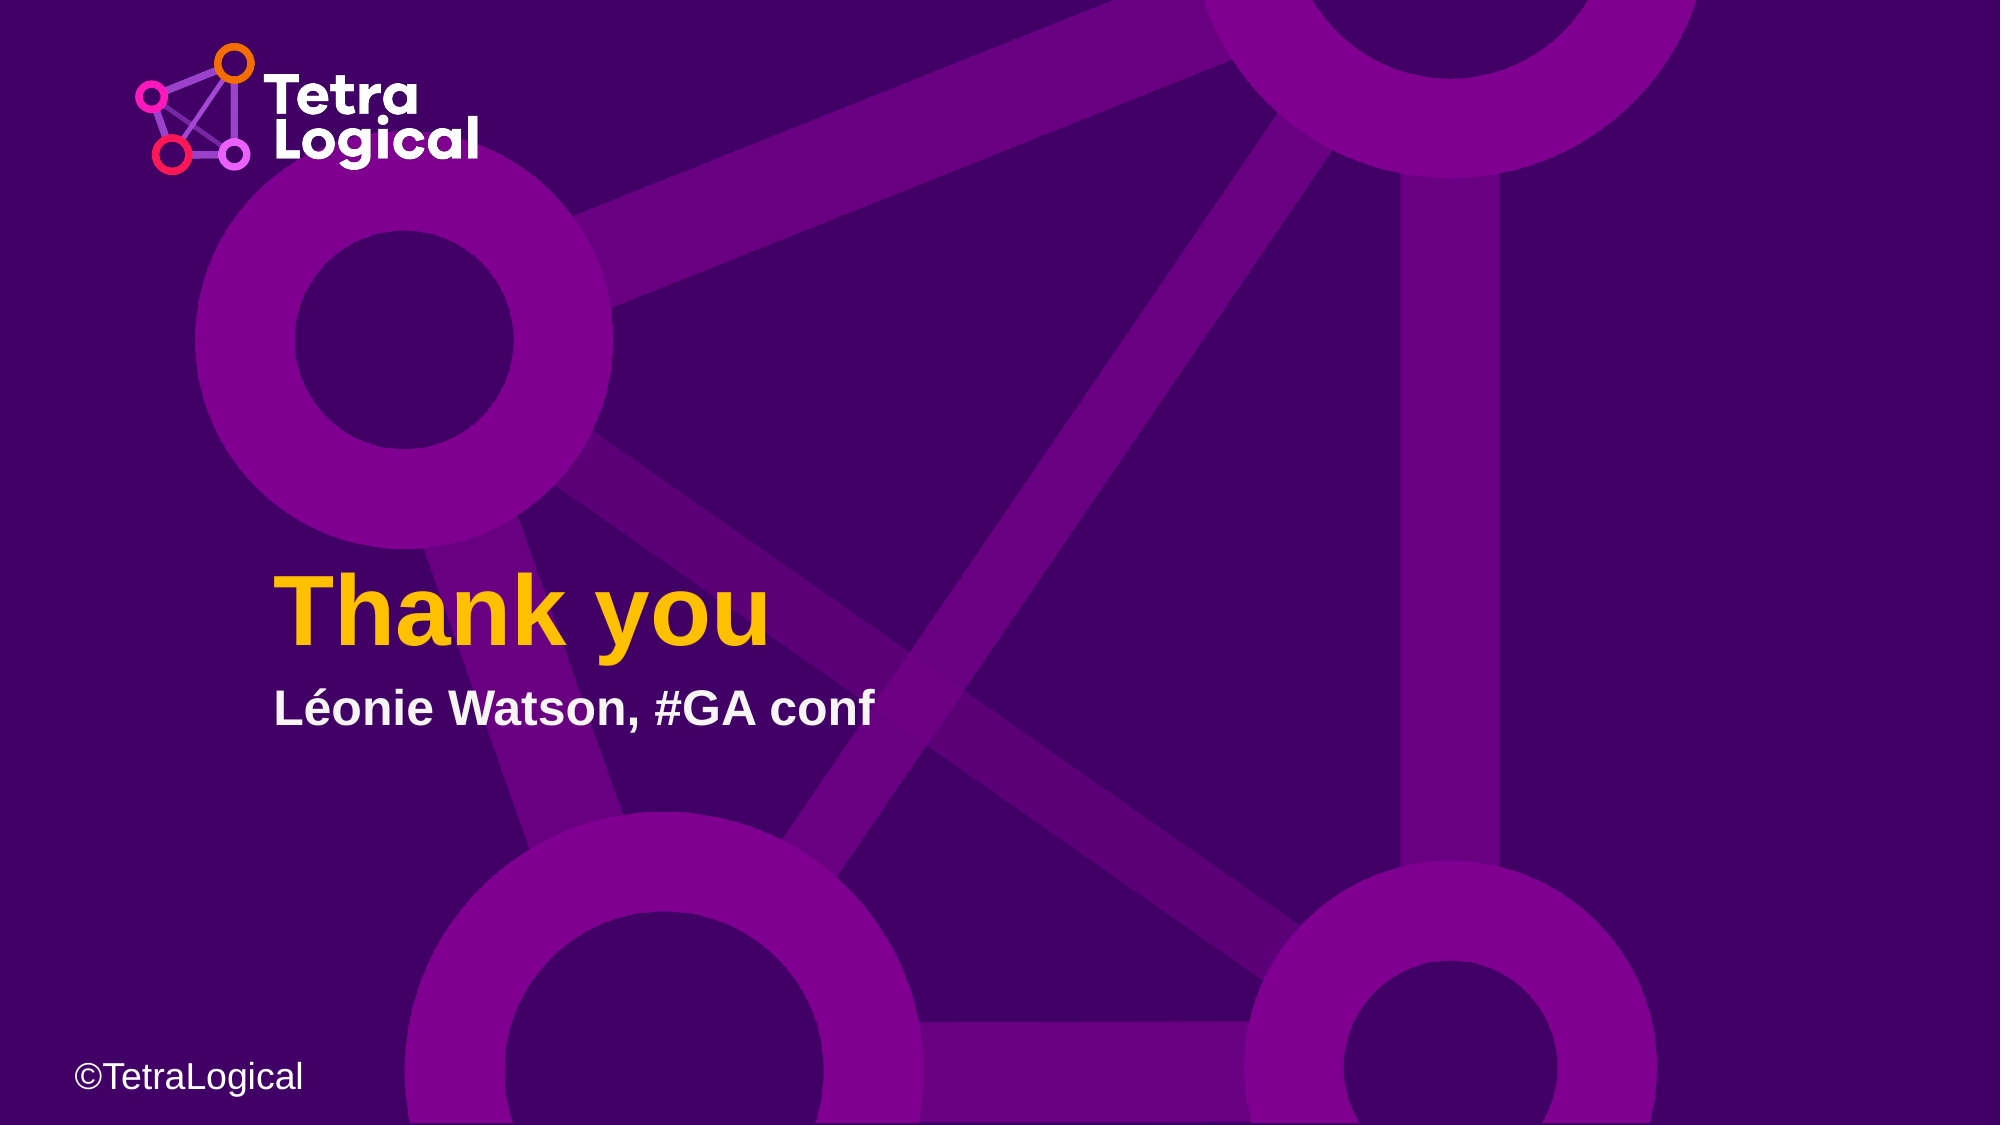

# Thank you
Léonie Watson, #GA conf